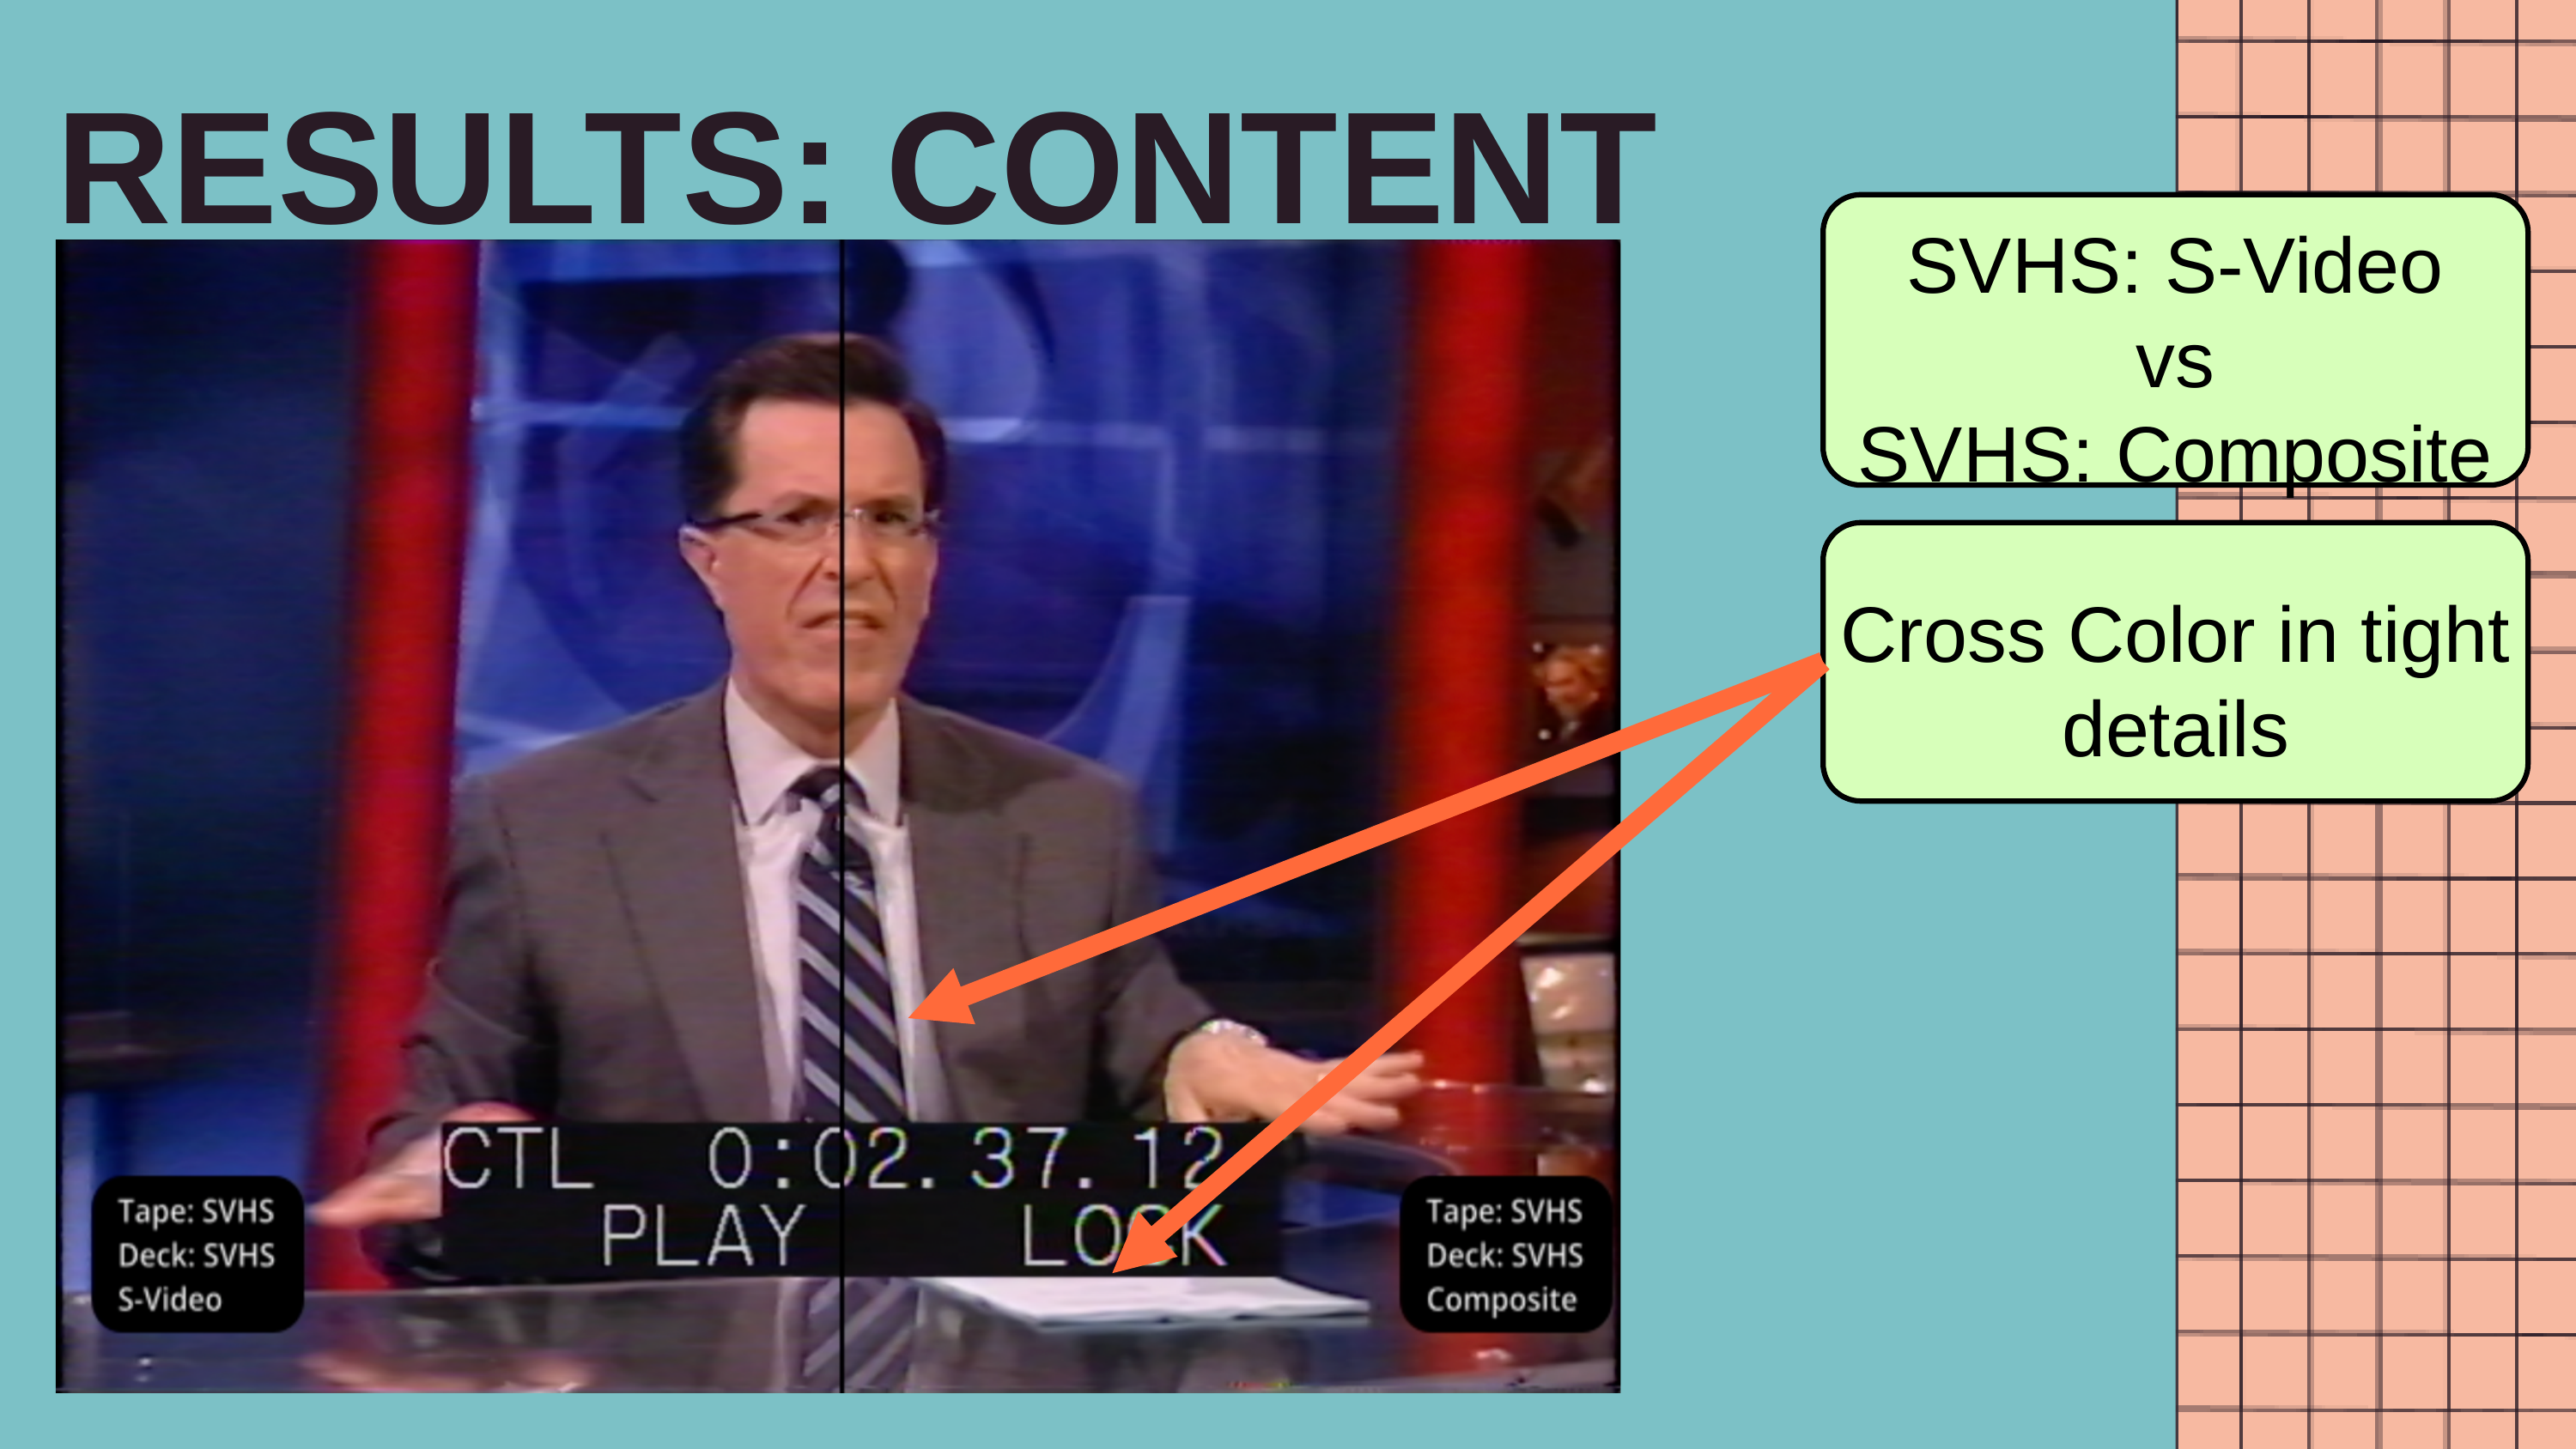

RESULTS: CONTENT

SVHS: S-Video
vs
SVHS: Composite

Cross Color in tight details